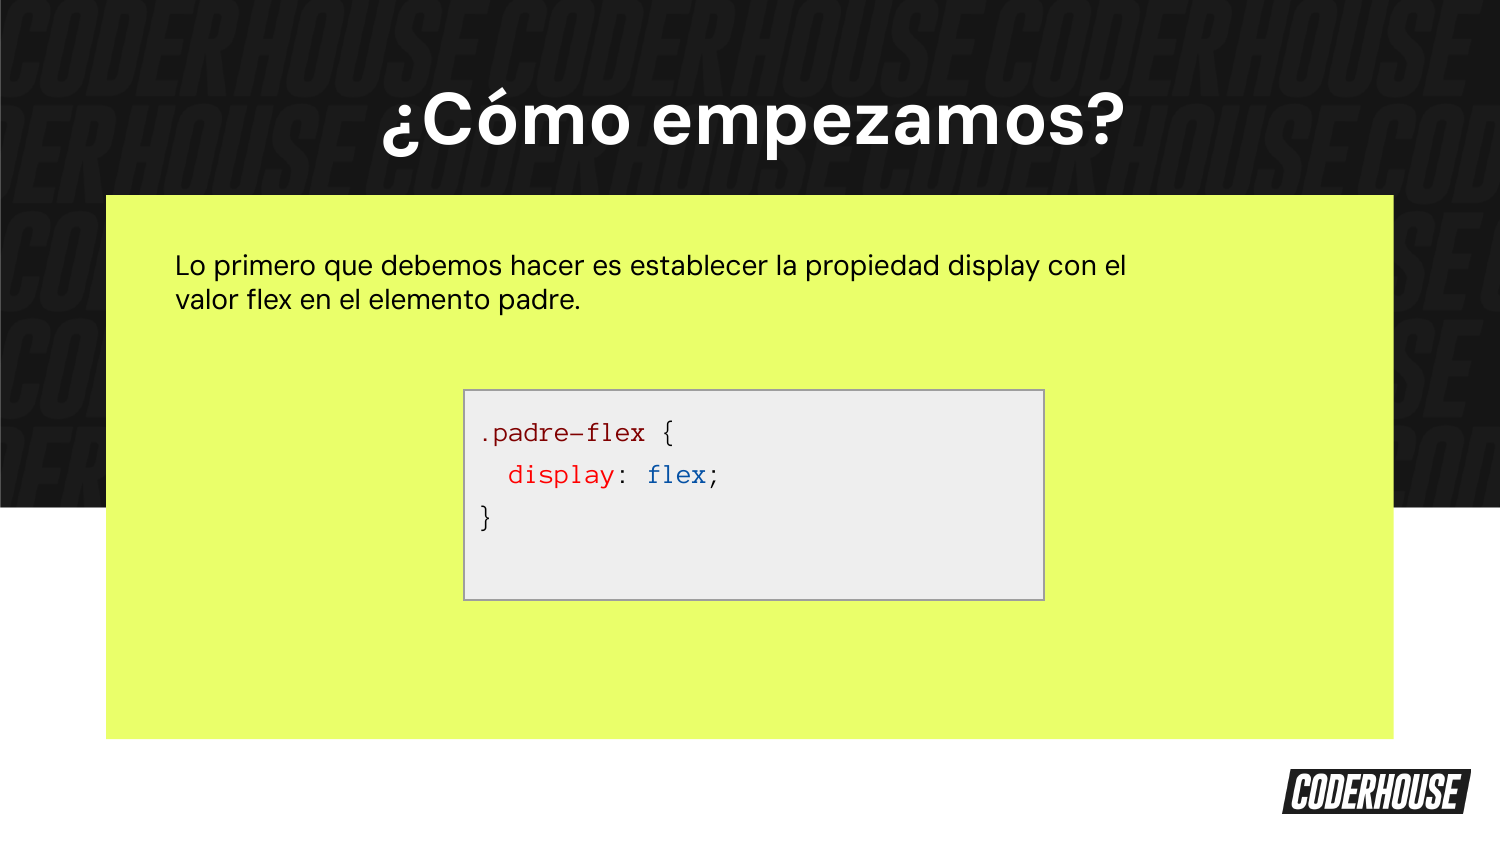

¿Cómo empezamos?

Lo primero que debemos hacer es establecer la propiedad display con el valor flex en el elemento padre.
| .padre-flex { display: flex; } |
| --- |